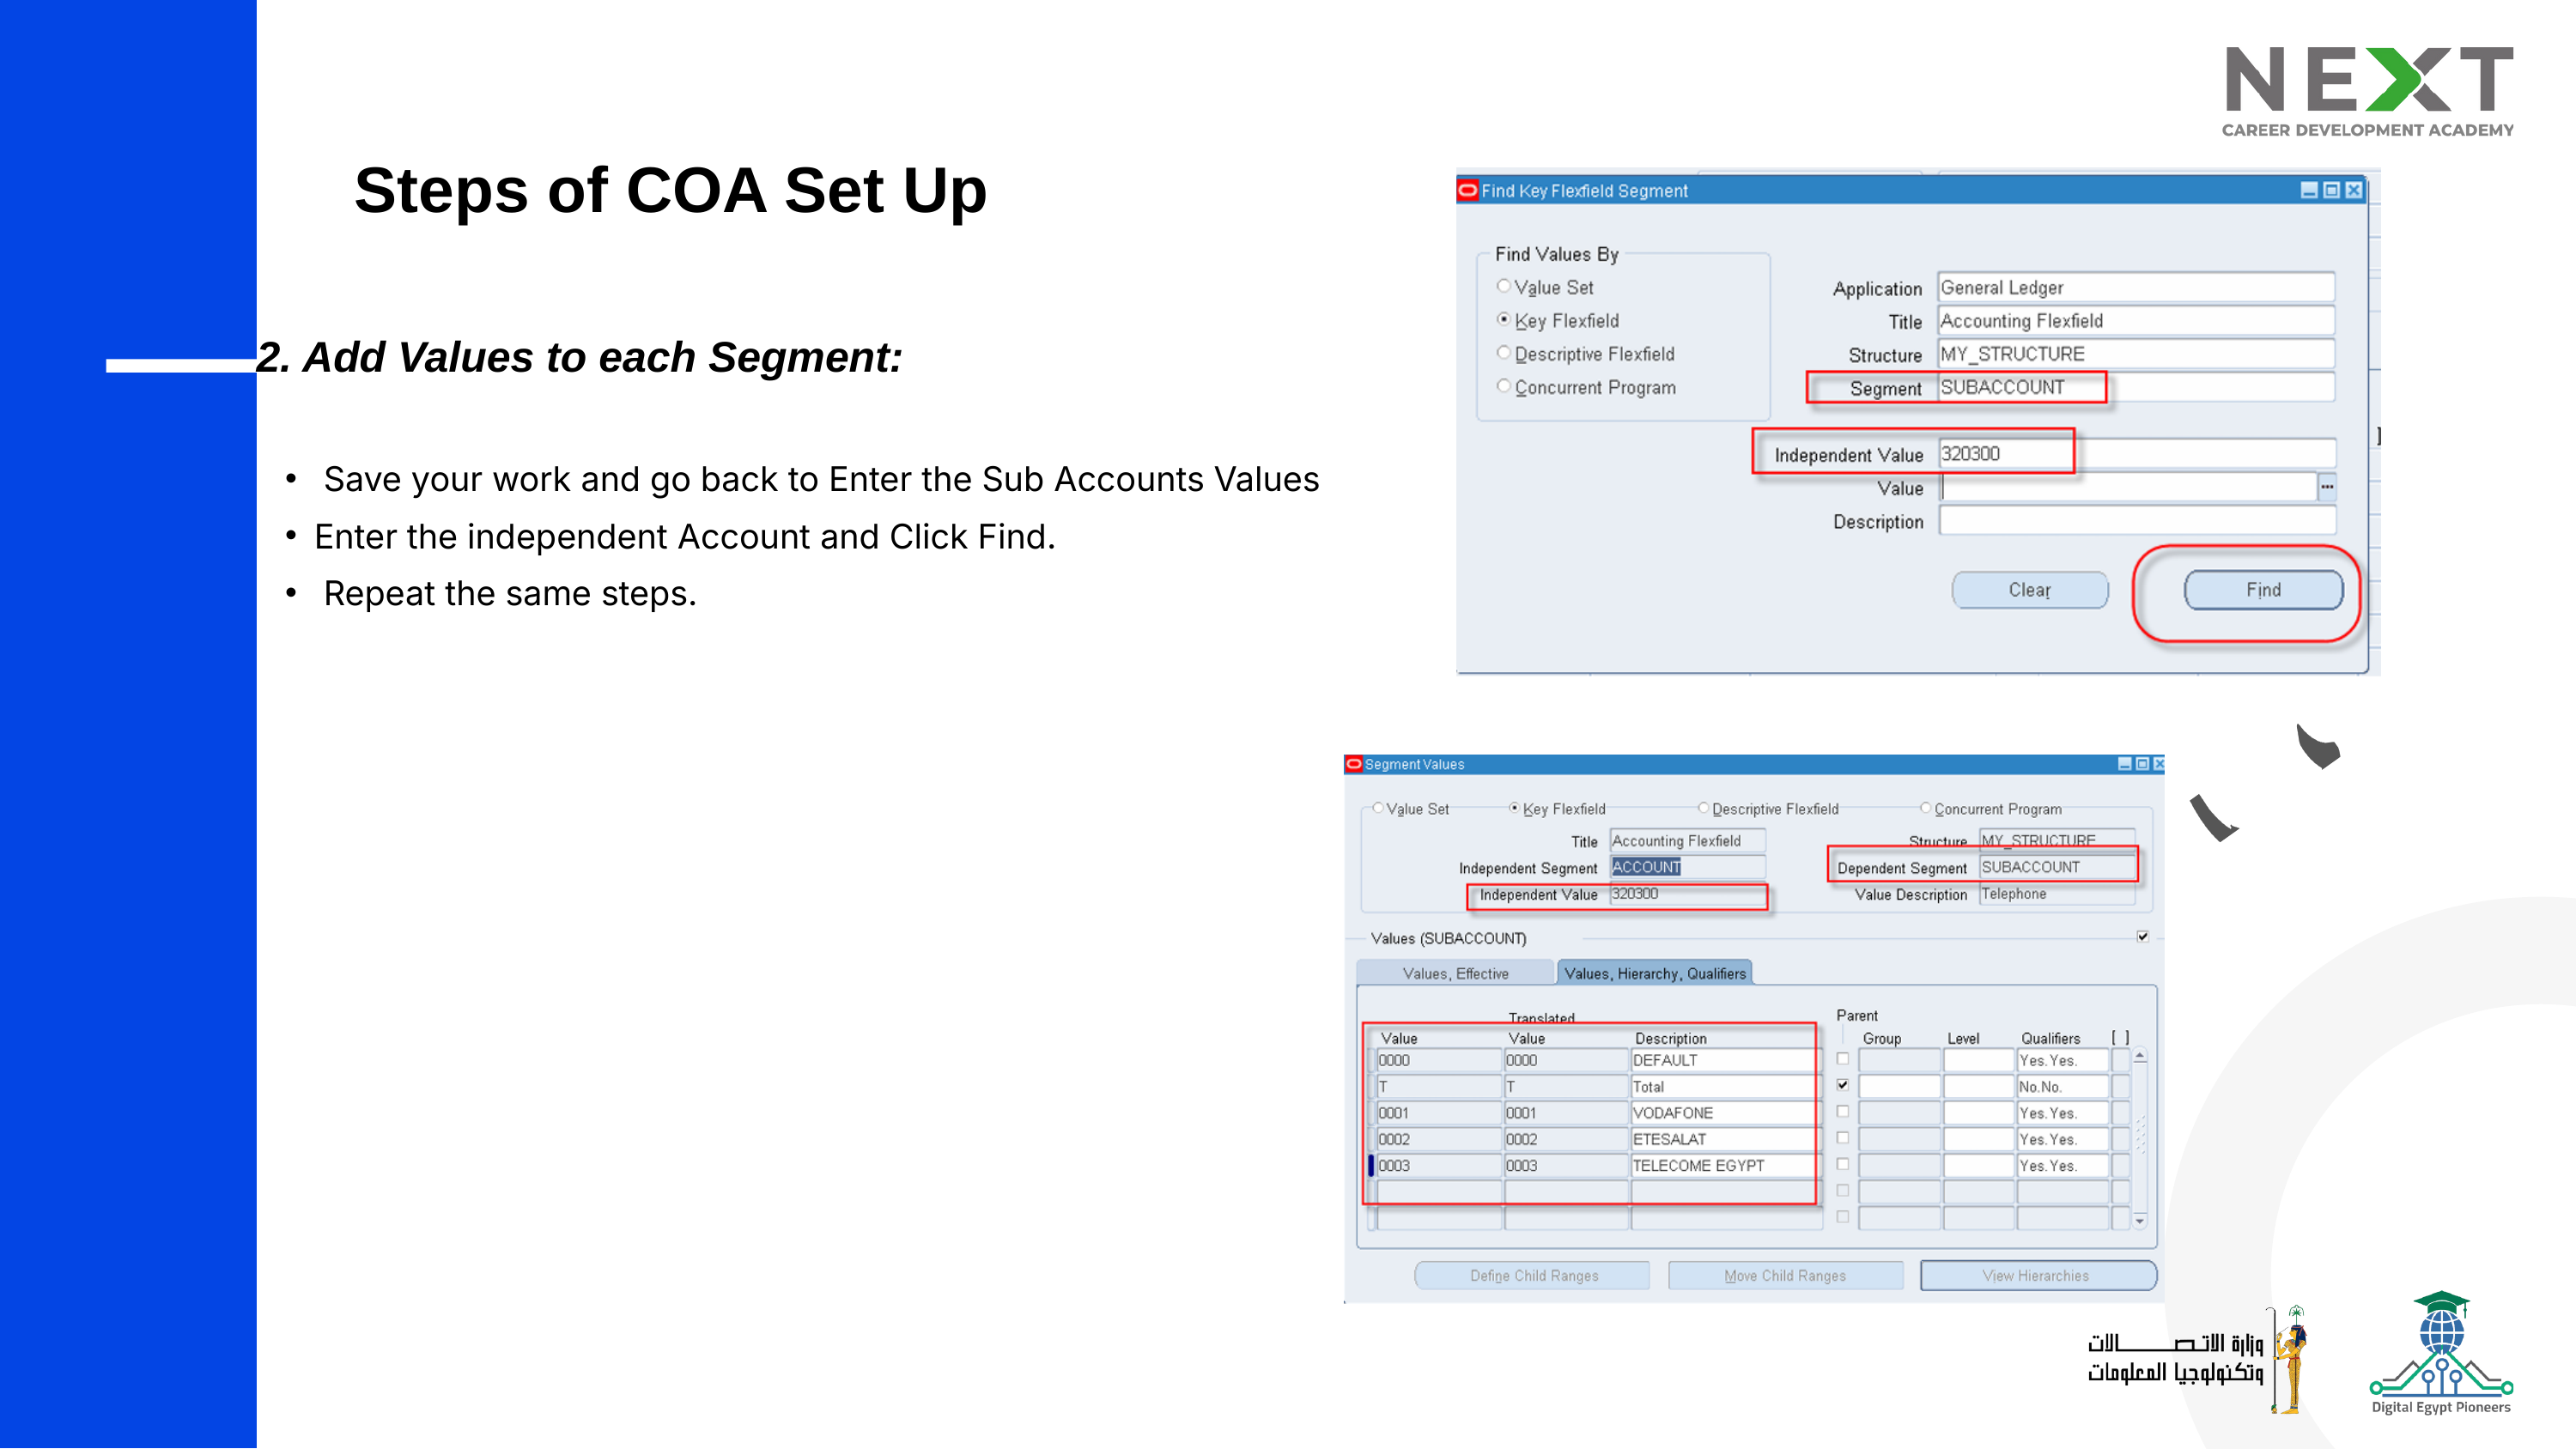

Steps of COA Set Up

2. Add Values to each Segment:

 Save your work and go back to Enter the Sub Accounts Values
Enter the independent Account and Click Find.
 Repeat the same steps.